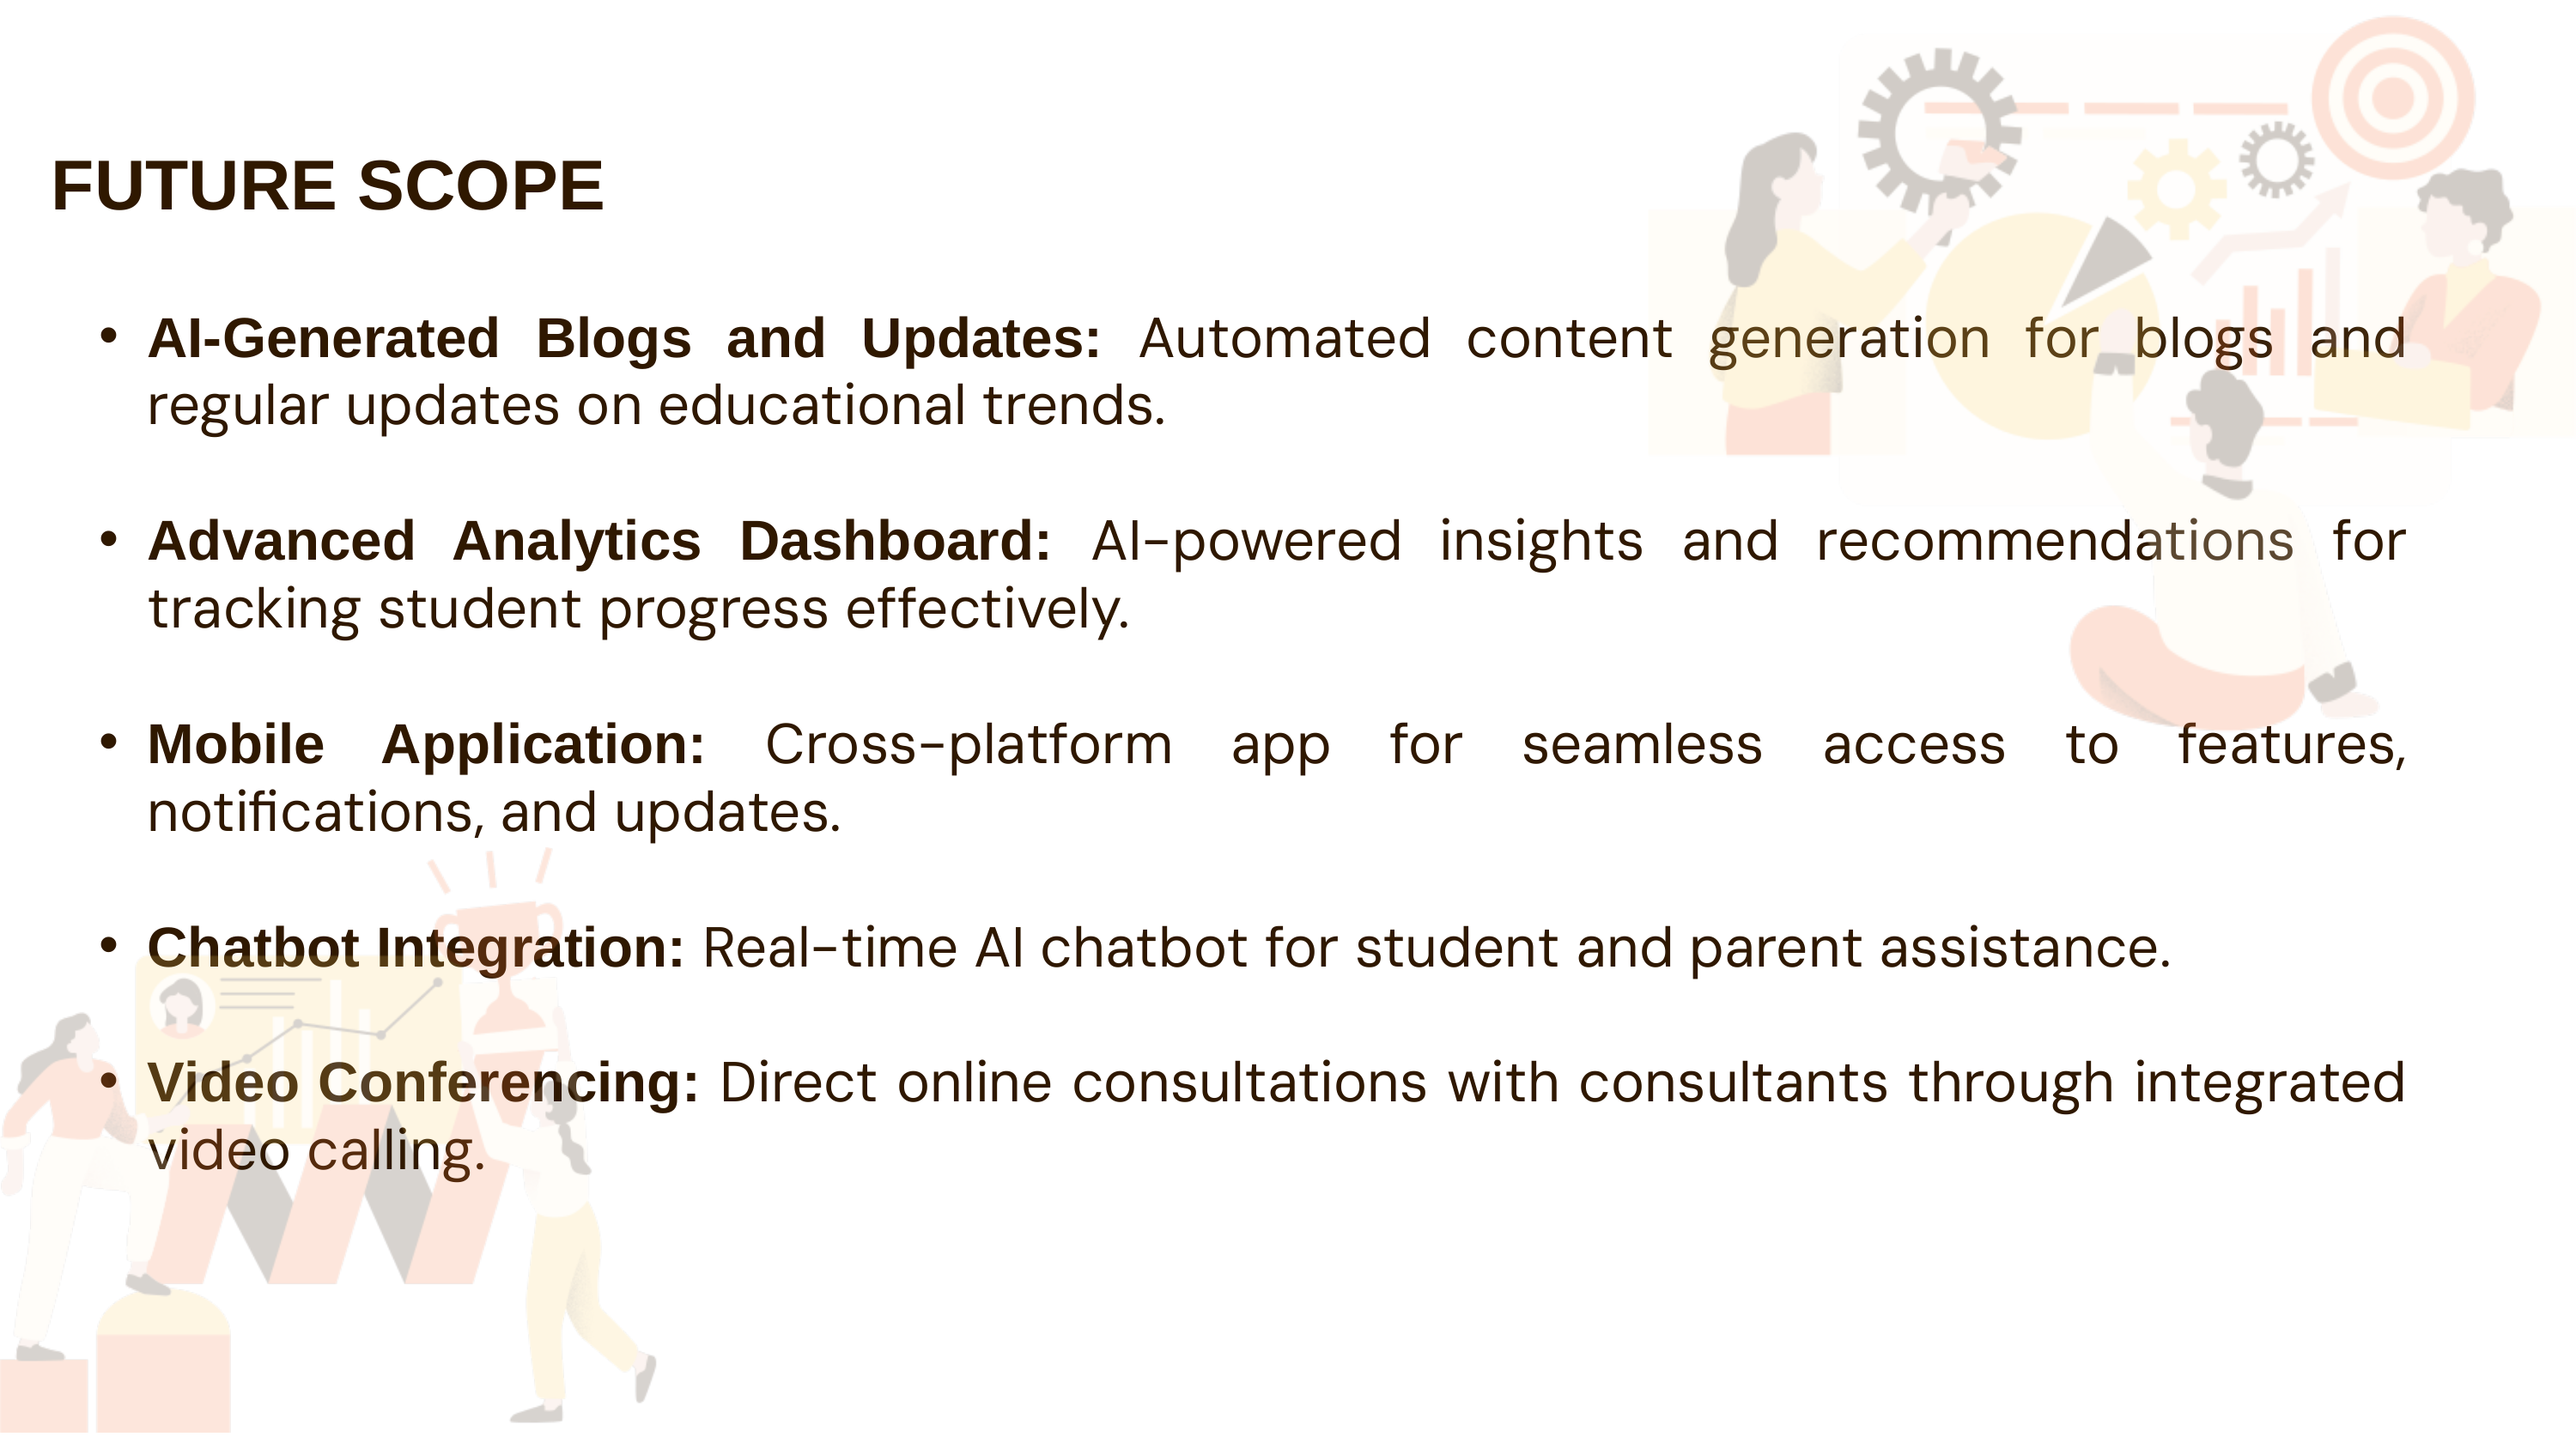

FUTURE SCOPE

AI-Generated Blogs and Updates: Automated content generation for blogs and regular updates on educational trends.

Advanced Analytics Dashboard: AI-powered insights and recommendations for tracking student progress effectively.

Mobile Application: Cross-platform app for seamless access to features, notifications, and updates.

Chatbot Integration: Real-time AI chatbot for student and parent assistance.

Video Conferencing: Direct online consultations with consultants through integrated video calling.